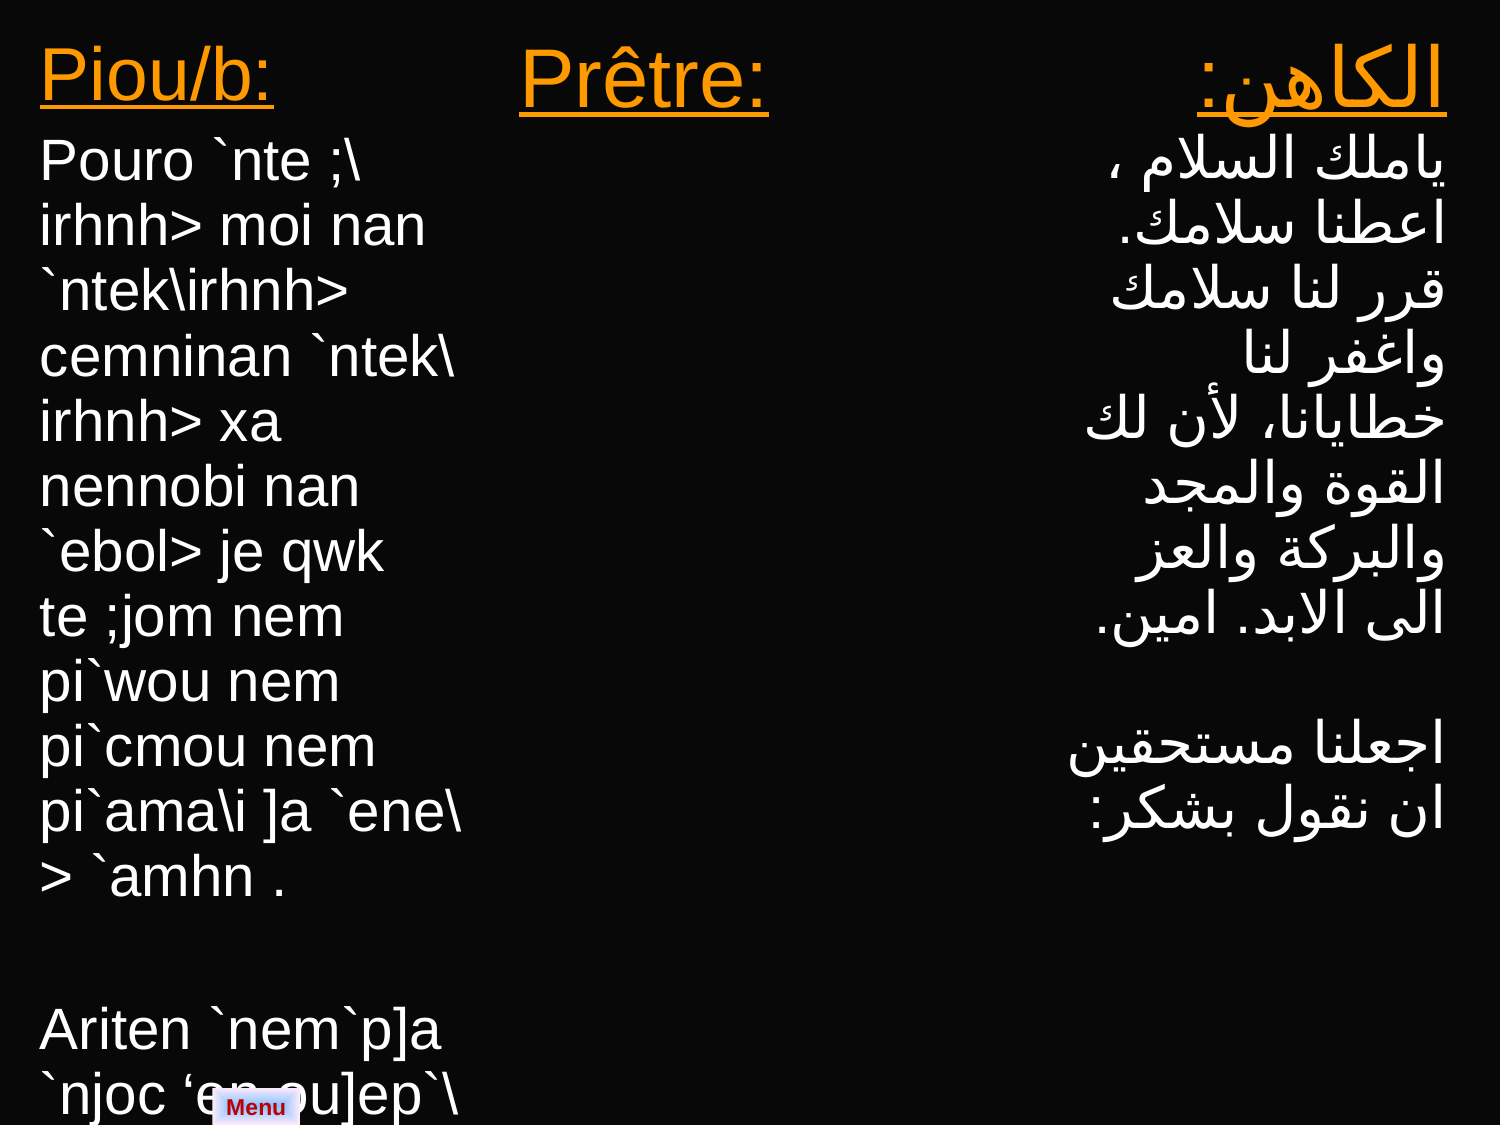

| Piou/b: Pouro `nte ;\irhnh> moi nan `ntek\irhnh> cemninan `ntek\irhnh> xa nennobi nan `ebol> je qwk te ;jom nem pi`wou nem pi`cmou nem pi`ama\i ]a `ene\> `amhn . Ariten `nem`p]a `njoc ‘en ou]ep`\mot> | Prêtre: | الكاهن: ياملك السلام ، اعطنا سلامك. قرر لنا سلامك واغفر لنا خطايانا، لأن لك القوة والمجد والبركة والعز الى الابد. امين. اجعلنا مستحقين ان نقول بشكر: |
| --- | --- | --- |
Menu